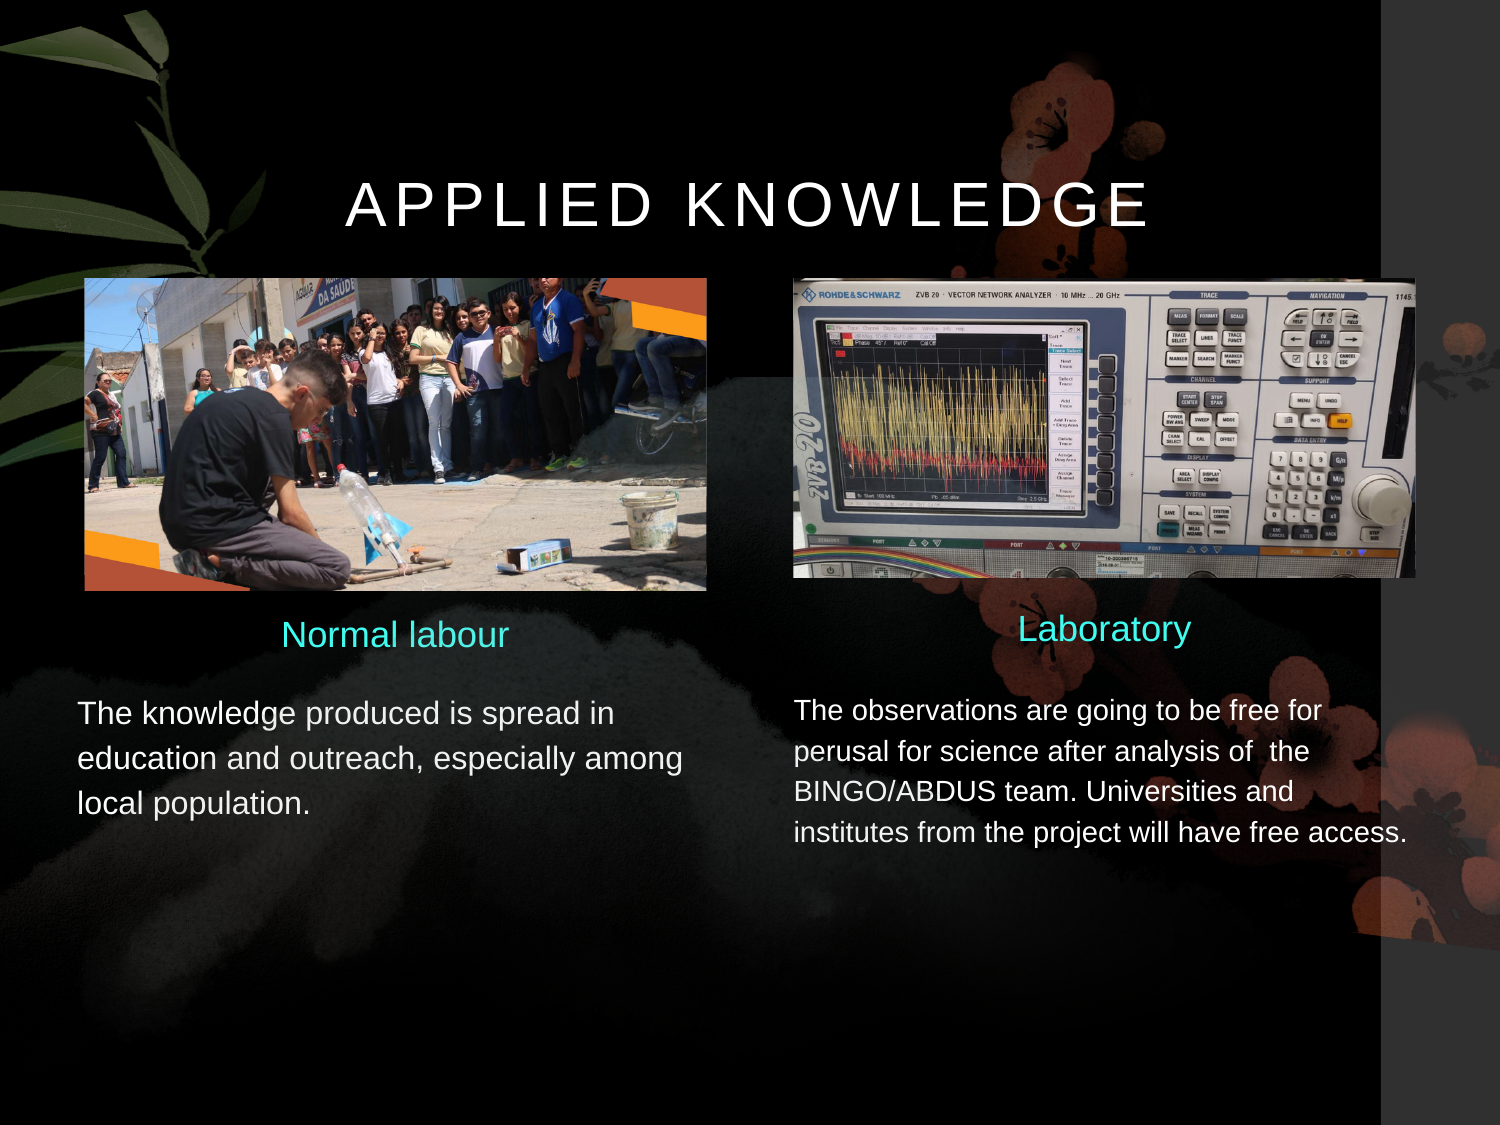

APPLIED KNOWLEDGE

Laboratory
Normal labour
The observations are going to be free for perusal for science after analysis of  the BINGO/ABDUS team. Universities and institutes from the project will have free access.
The knowledge produced is spread in education and outreach, especially among local population.